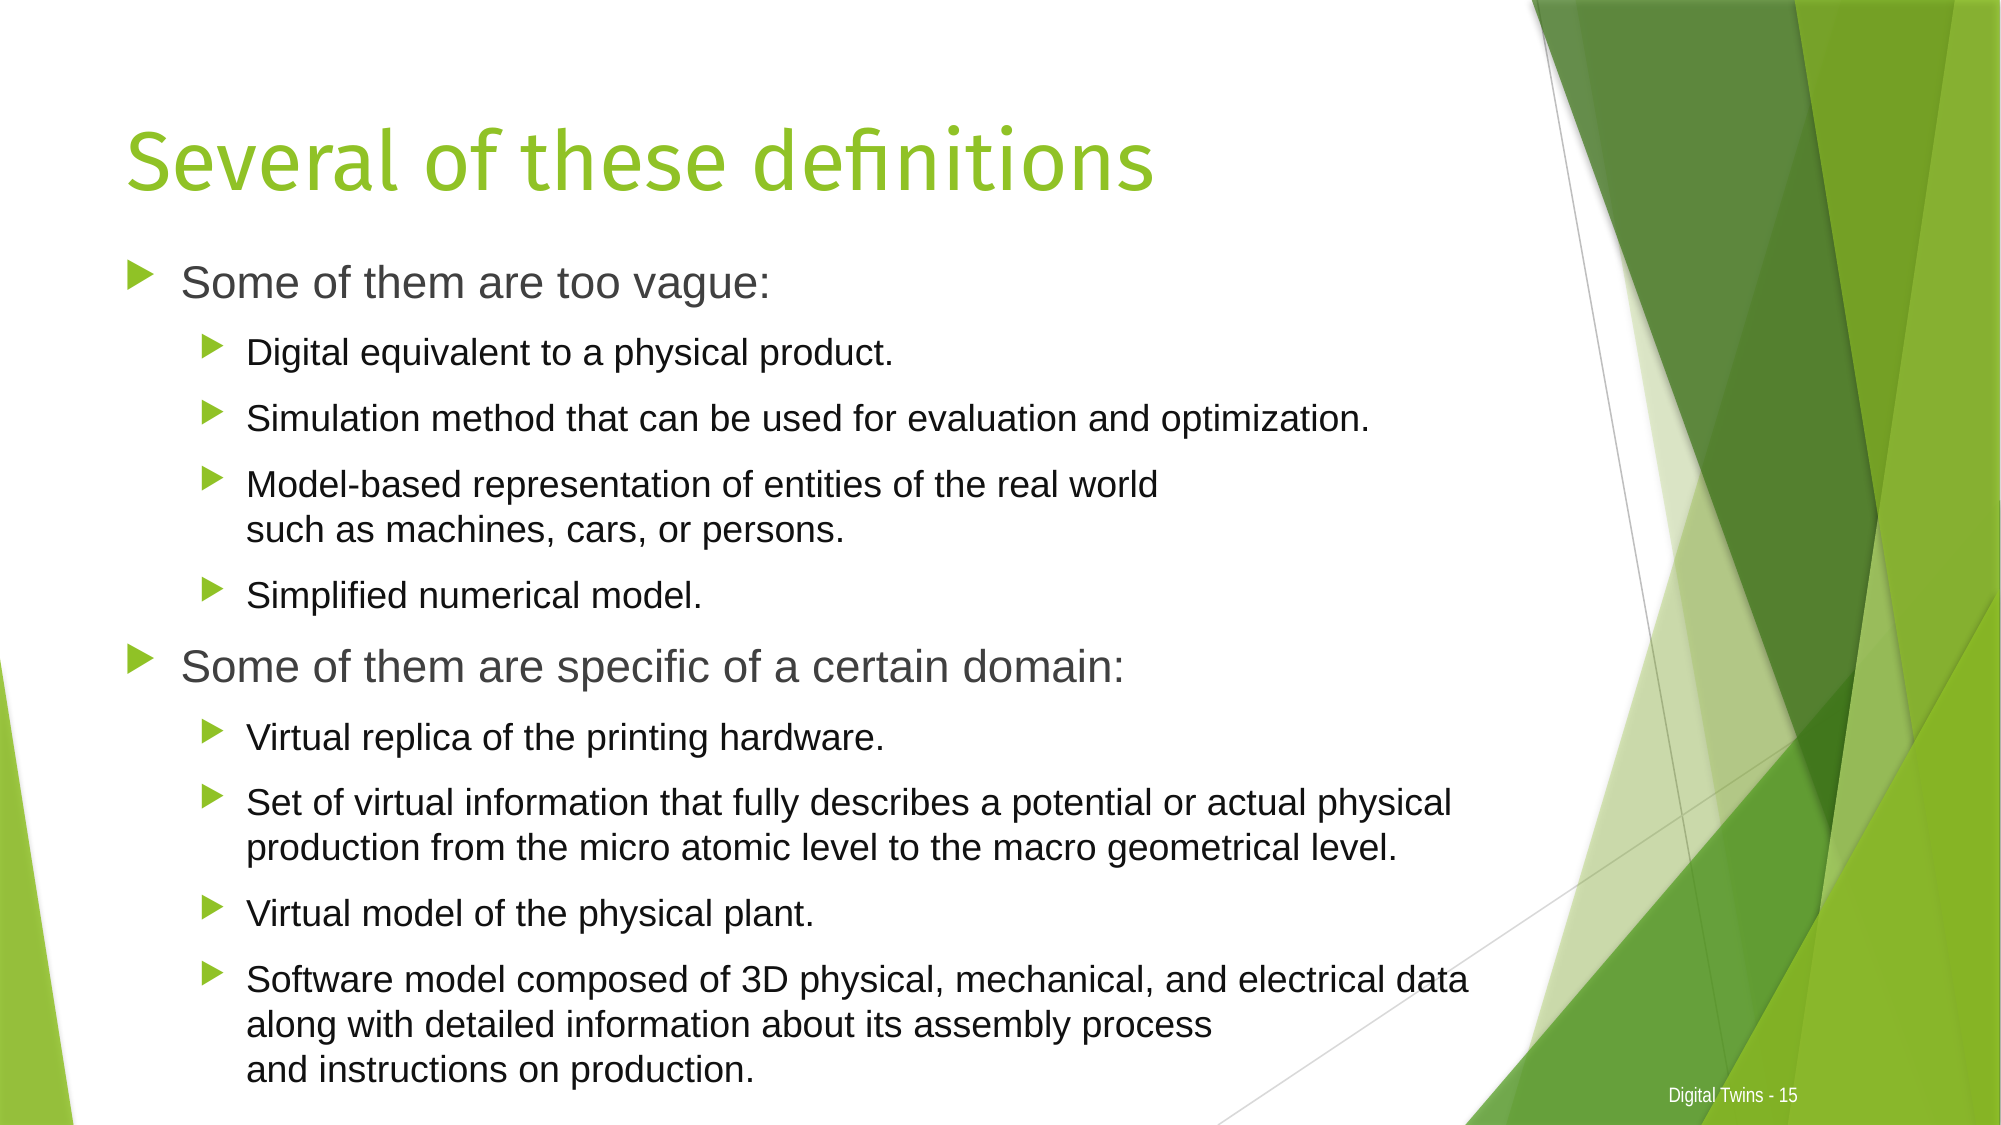

# Several of these definitions
Some of them are too vague:
Digital equivalent to a physical product.
Simulation method that can be used for evaluation and optimization.
Model-based representation of entities of the real world
such as machines, cars, or persons.
Simplified numerical model.
Some of them are specific of a certain domain:
Virtual replica of the printing hardware.
Set of virtual information that fully describes a potential or actual physical
production from the micro atomic level to the macro geometrical level.
Virtual model of the physical plant.
Software model composed of 3D physical, mechanical, and electrical data
along with detailed information about its assembly process
and instructions on production.

Digital Twins - 15